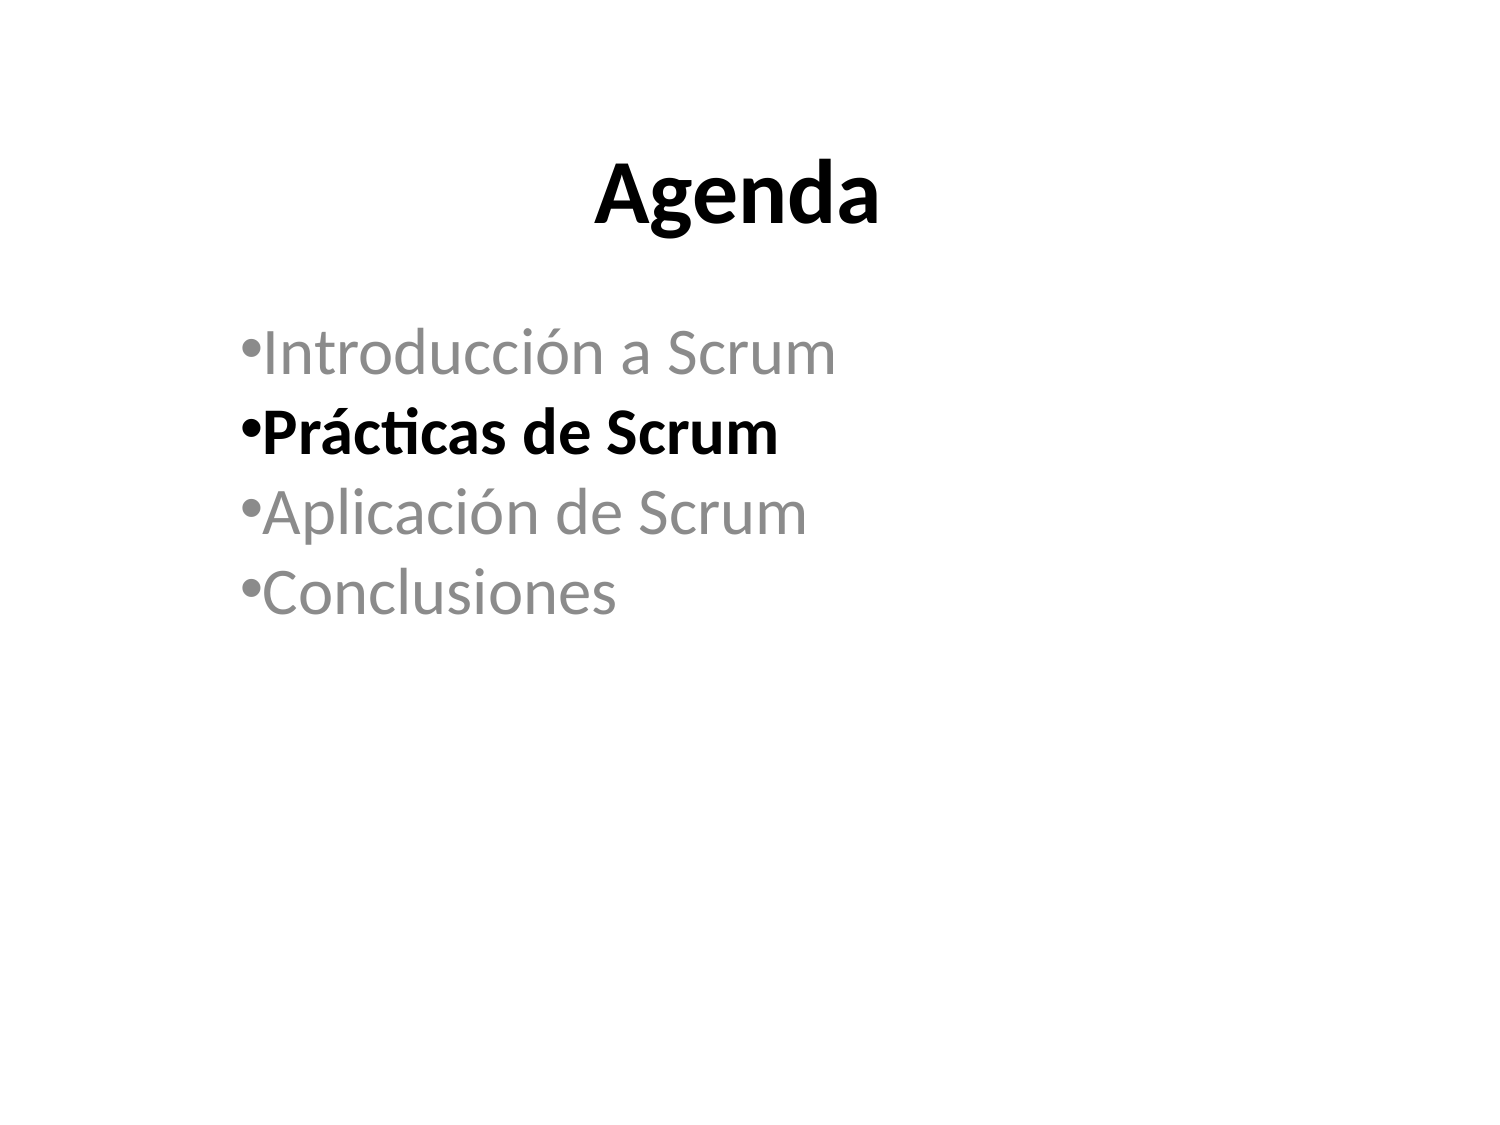

Agenda

Introducción a Scrum
Prácticas de Scrum
Aplicación de Scrum
Conclusiones